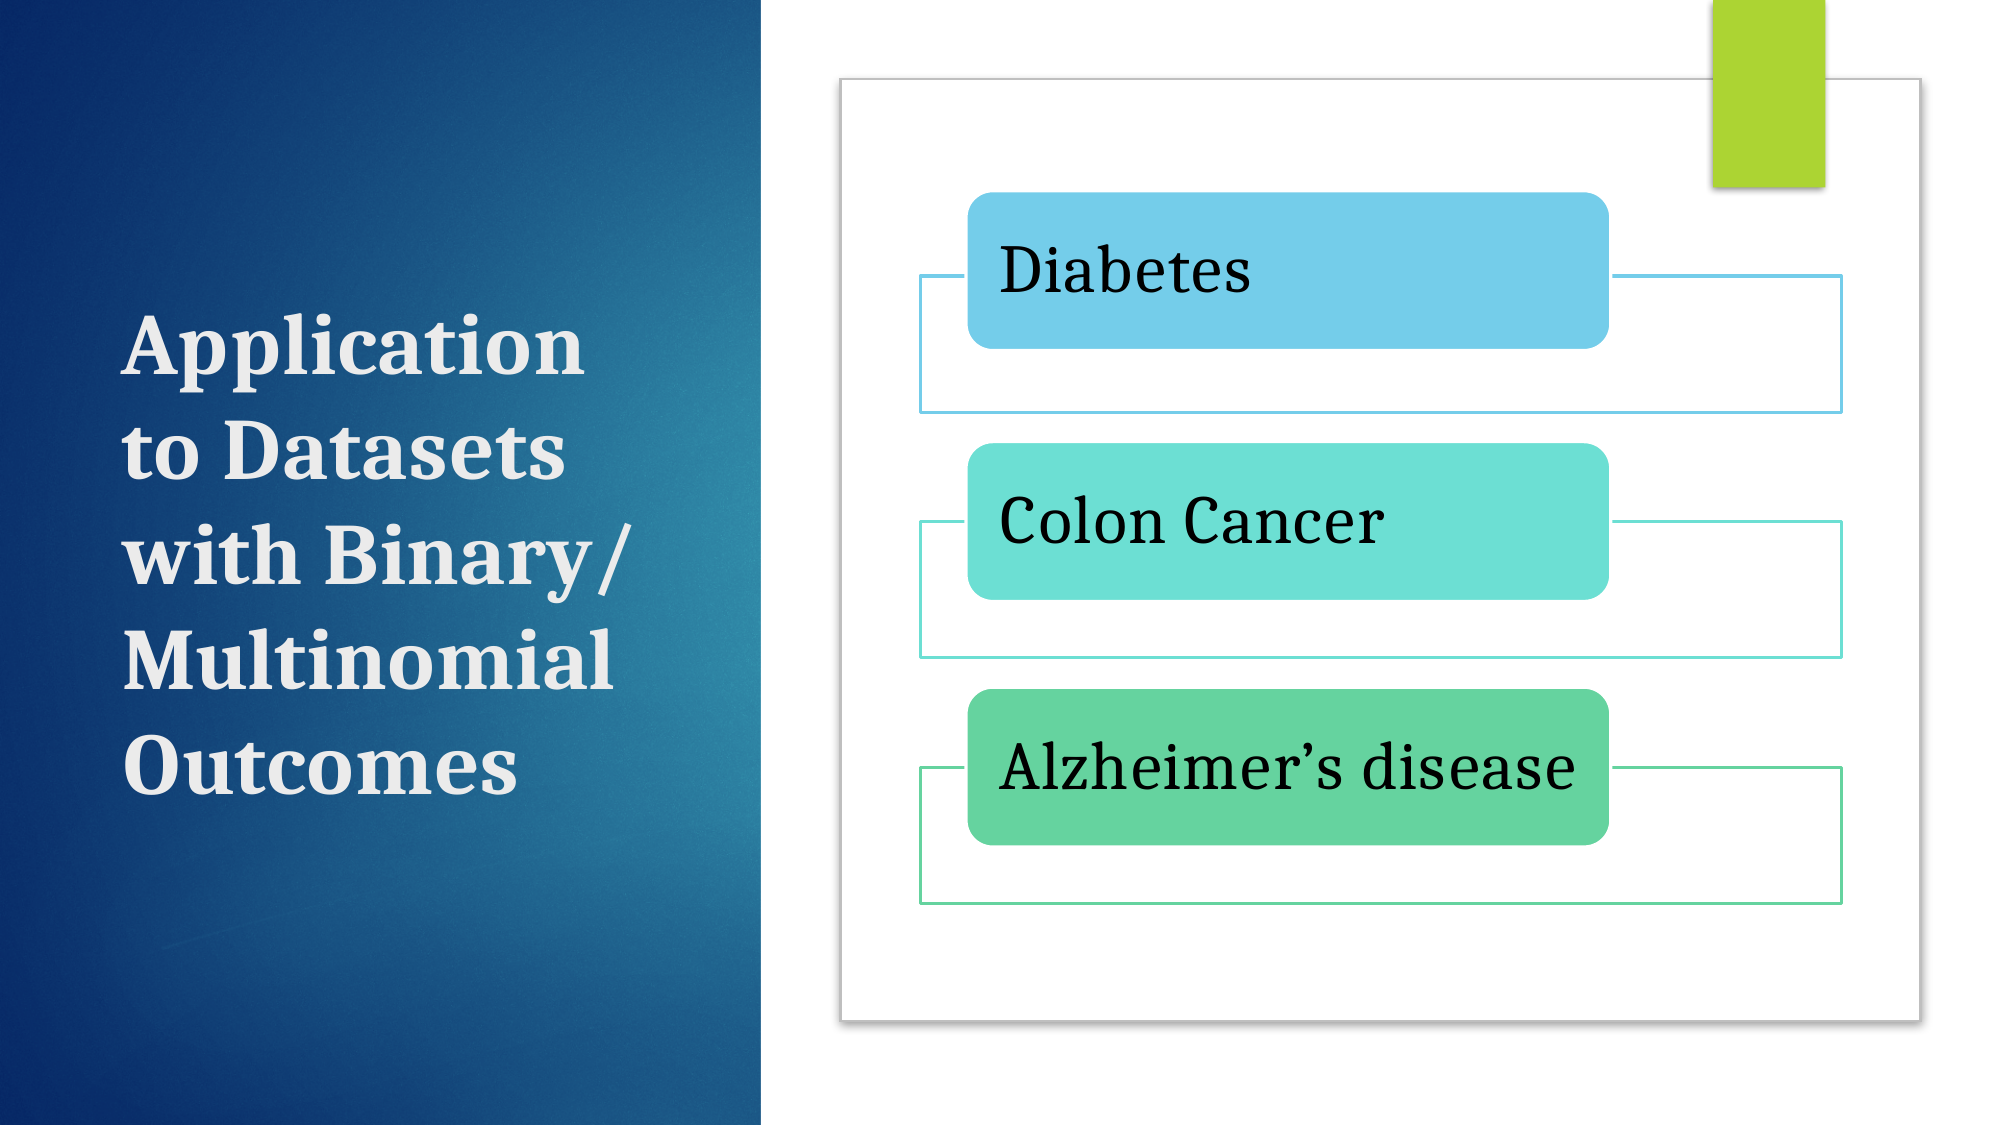

# Application to Datasets with Binary/ Multinomial Outcomes

Diabetes

Colon Cancer

Alzheimer’s disease